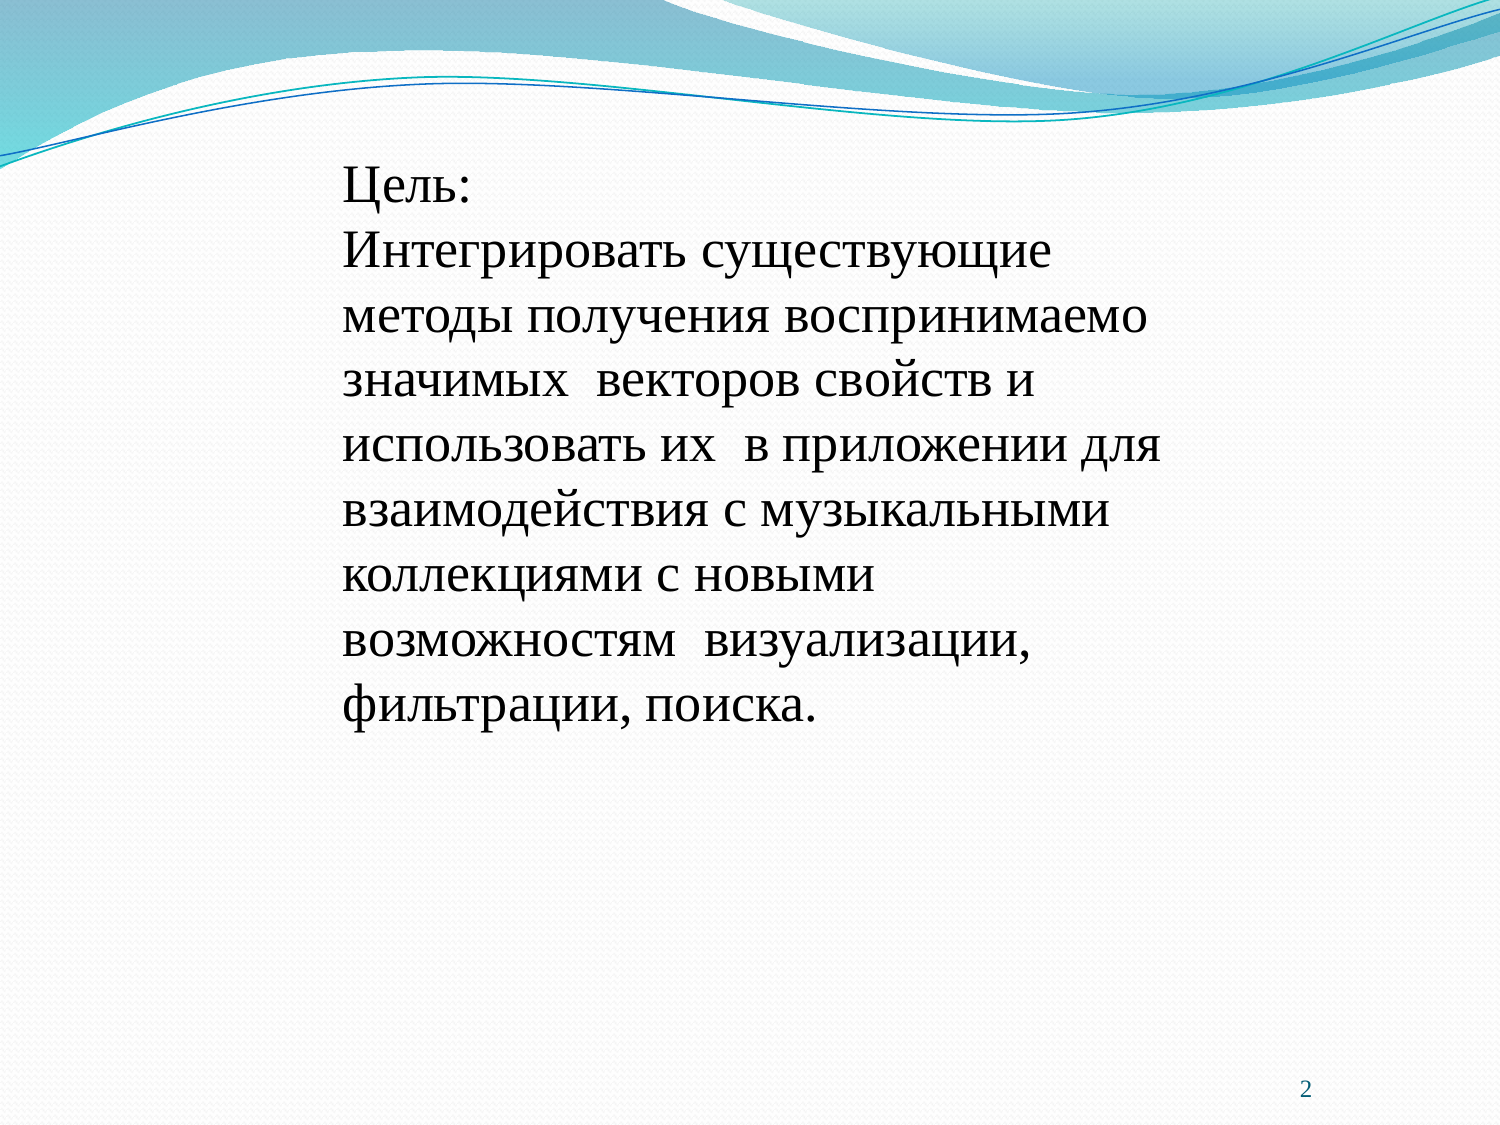

Цель:
Интегрировать существующие методы получения воспринимаемо значимых  векторов свойств и использовать их  в приложении для взаимодействия с музыкальными коллекциями с новыми возможностям  визуализации, фильтрации, поиска.
2